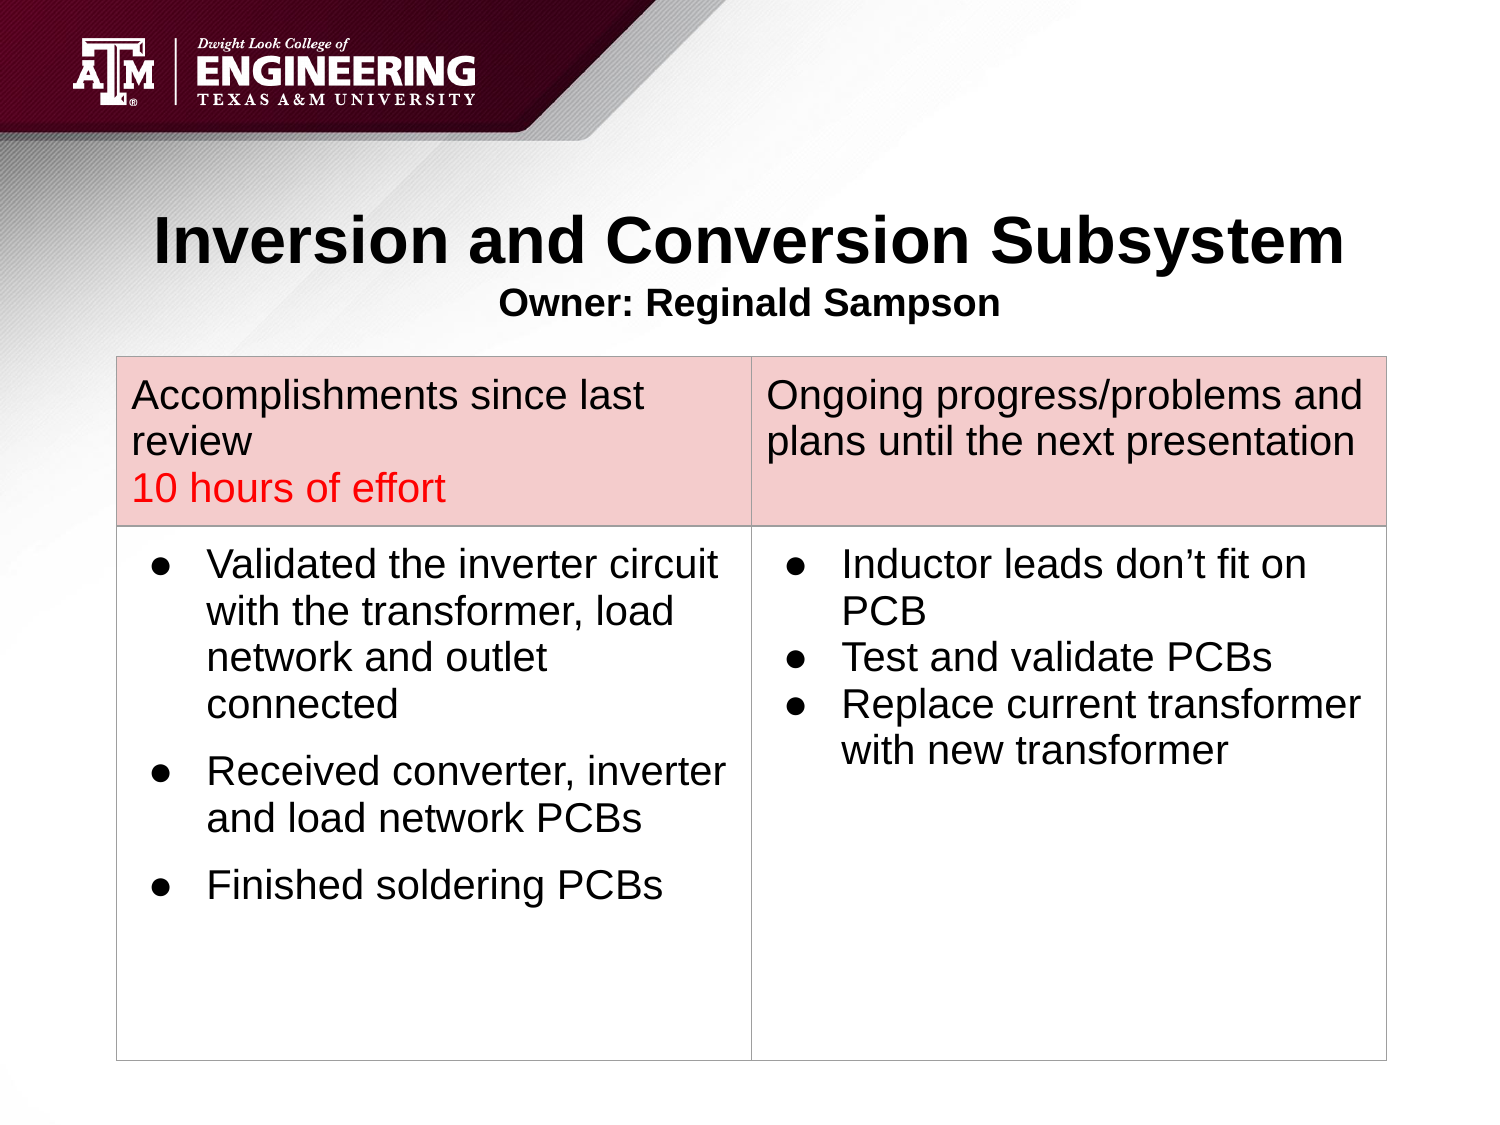

# Inversion and Conversion Subsystem
Owner: Reginald Sampson
| Accomplishments since last review 10 hours of effort | Ongoing progress/problems and plans until the next presentation |
| --- | --- |
| Validated the inverter circuit with the transformer, load network and outlet connected Received converter, inverter and load network PCBs Finished soldering PCBs | Inductor leads don’t fit on PCB Test and validate PCBs Replace current transformer with new transformer |